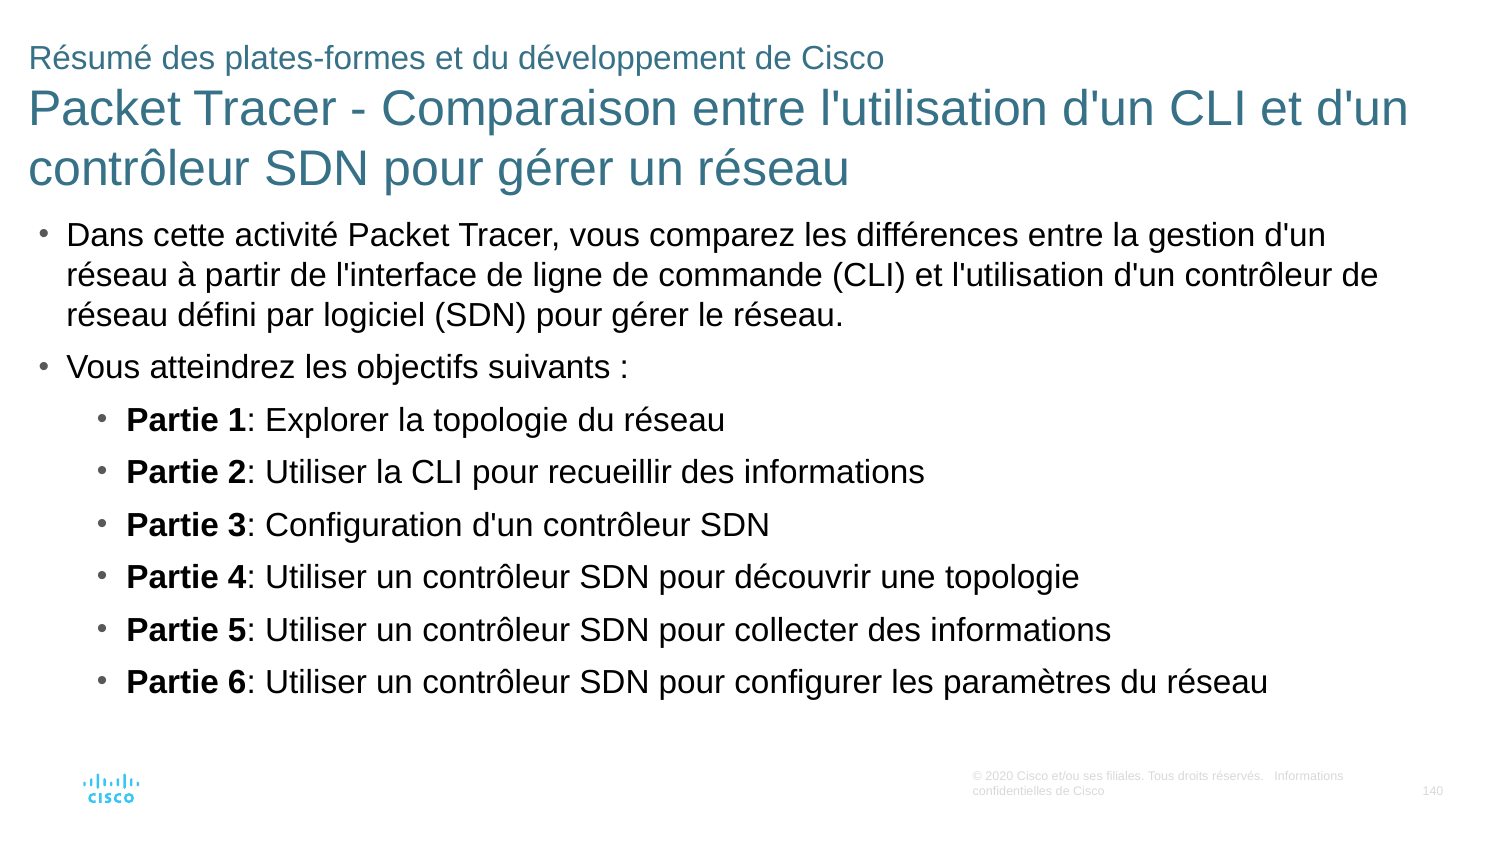

# Résumé des plates-formes et du développement de Cisco Packet Tracer - Comparaison entre l'utilisation d'un CLI et d'un contrôleur SDN pour gérer un réseau
Dans cette activité Packet Tracer, vous comparez les différences entre la gestion d'un réseau à partir de l'interface de ligne de commande (CLI) et l'utilisation d'un contrôleur de réseau défini par logiciel (SDN) pour gérer le réseau.
Vous atteindrez les objectifs suivants :
Partie 1: Explorer la topologie du réseau
Partie 2: Utiliser la CLI pour recueillir des informations
Partie 3: Configuration d'un contrôleur SDN
Partie 4: Utiliser un contrôleur SDN pour découvrir une topologie
Partie 5: Utiliser un contrôleur SDN pour collecter des informations
Partie 6: Utiliser un contrôleur SDN pour configurer les paramètres du réseau